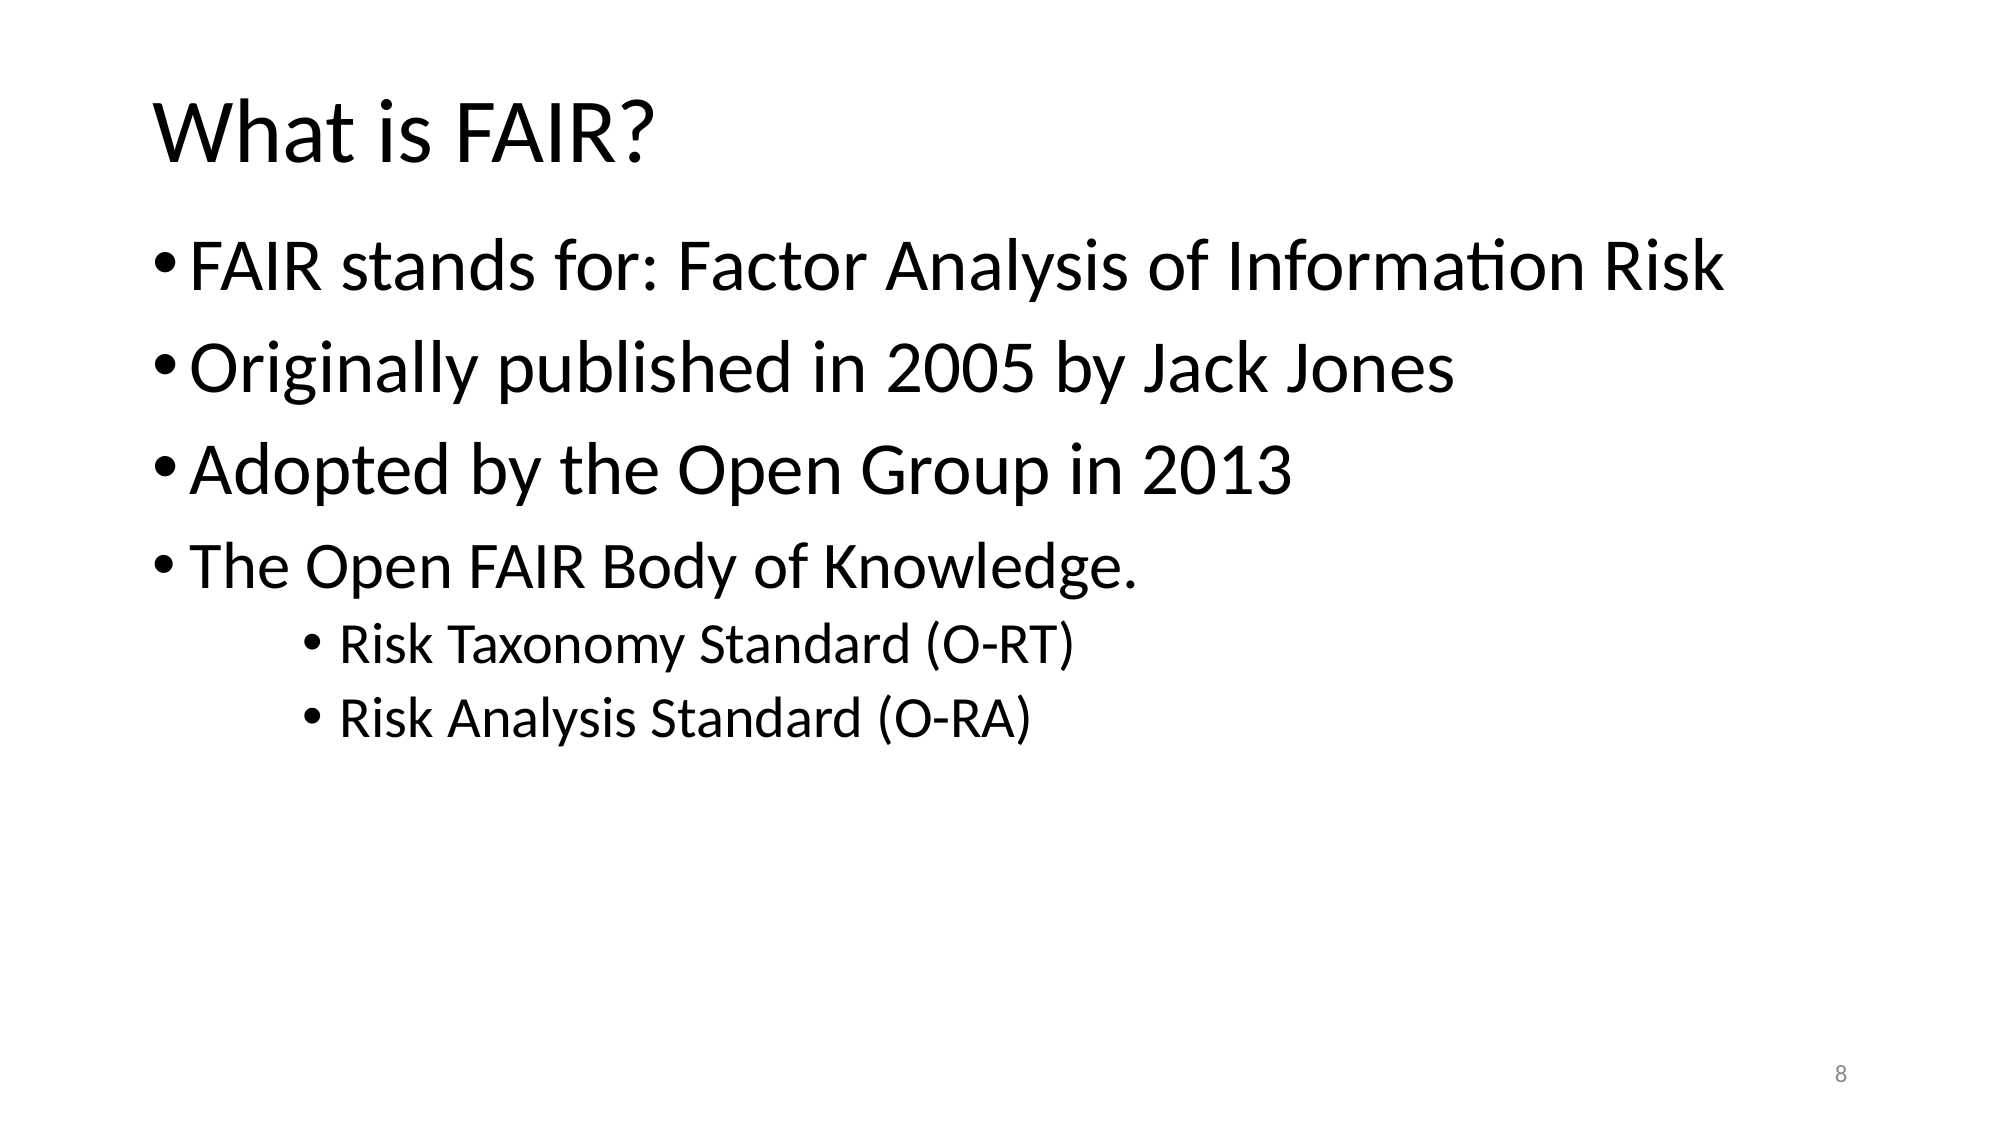

# What is FAIR?
FAIR stands for: Factor Analysis of Information Risk
Originally published in 2005 by Jack Jones
Adopted by the Open Group in 2013
The Open FAIR Body of Knowledge.
Risk Taxonomy Standard (O-RT)
Risk Analysis Standard (O-RA)

8